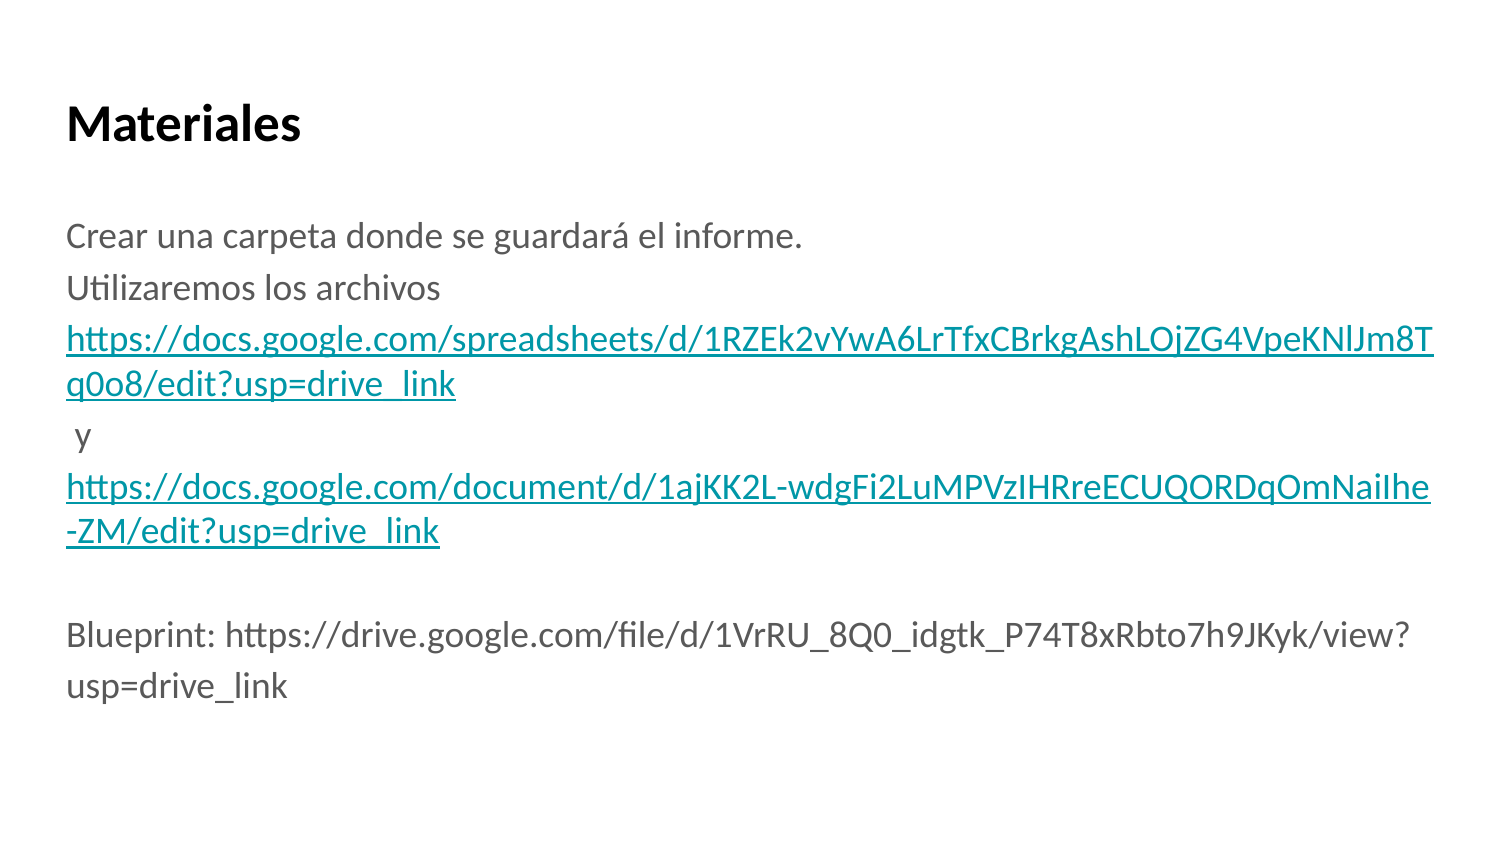

# Materiales
Crear una carpeta donde se guardará el informe.
Utilizaremos los archivos https://docs.google.com/spreadsheets/d/1RZEk2vYwA6LrTfxCBrkgAshLOjZG4VpeKNlJm8Tq0o8/edit?usp=drive_link y https://docs.google.com/document/d/1ajKK2L-wdgFi2LuMPVzIHRreECUQORDqOmNaiIhe-ZM/edit?usp=drive_link
Blueprint: https://drive.google.com/file/d/1VrRU_8Q0_idgtk_P74T8xRbto7h9JKyk/view?usp=drive_link